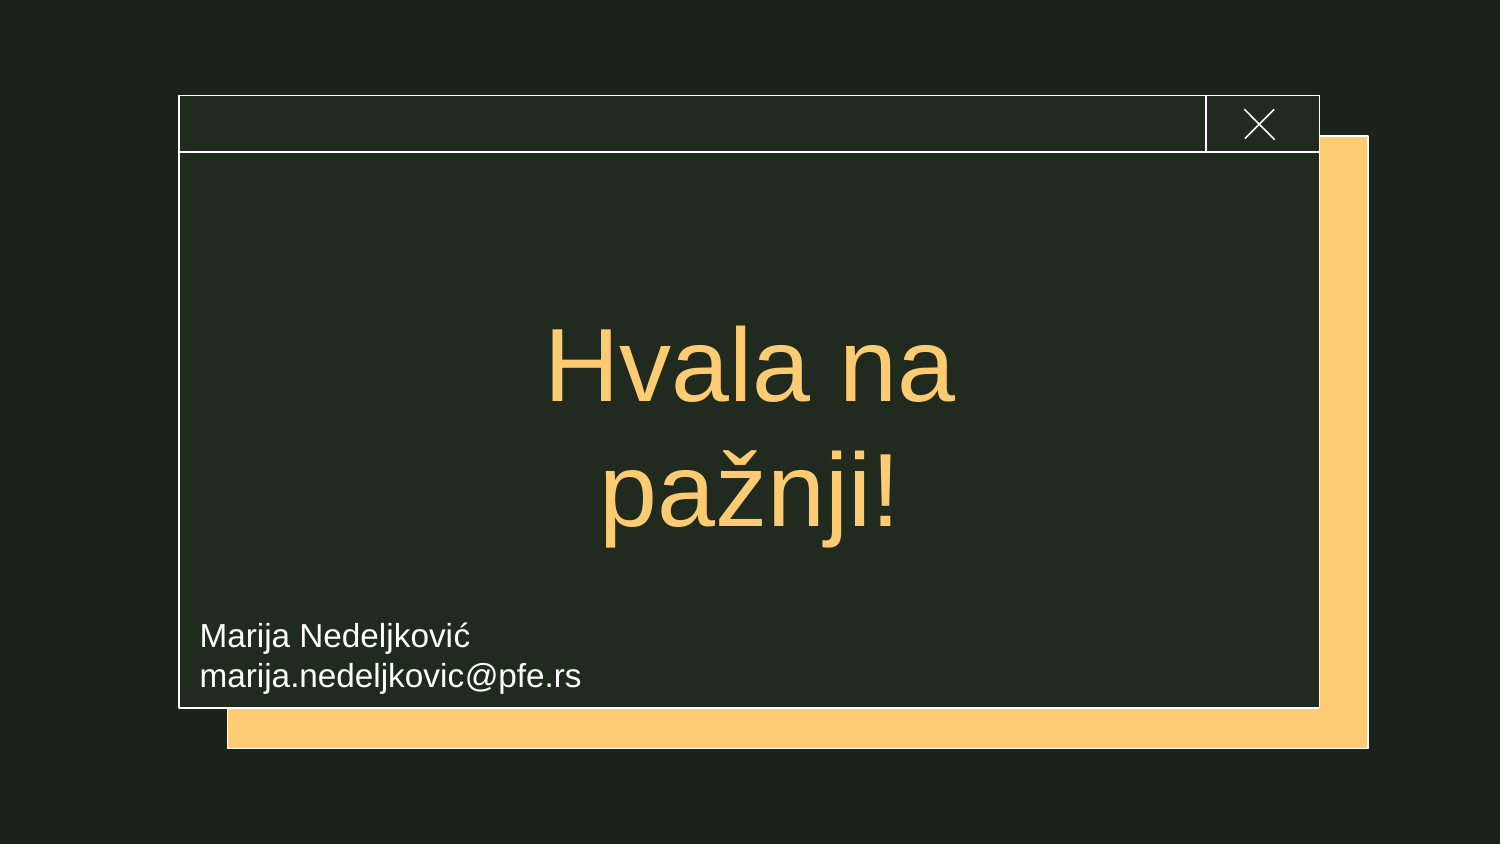

# Hvala na pažnji!
Marija Nedeljković
marija.nedeljkovic@pfe.rs

Please keep this slide for attribution